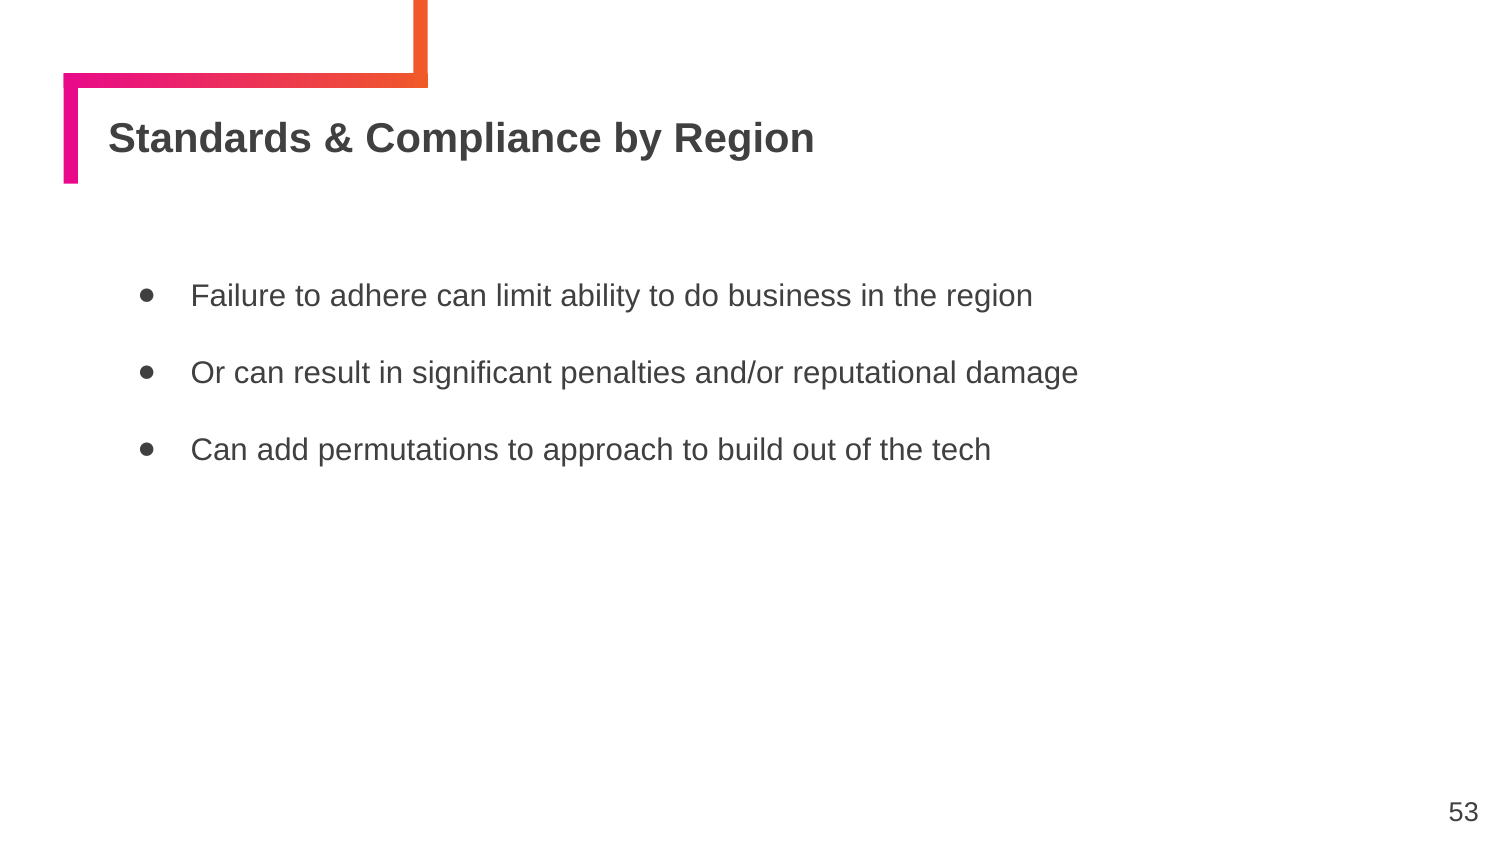

# Standards & Compliance by Region
Failure to adhere can limit ability to do business in the region
Or can result in significant penalties and/or reputational damage
Can add permutations to approach to build out of the tech
53